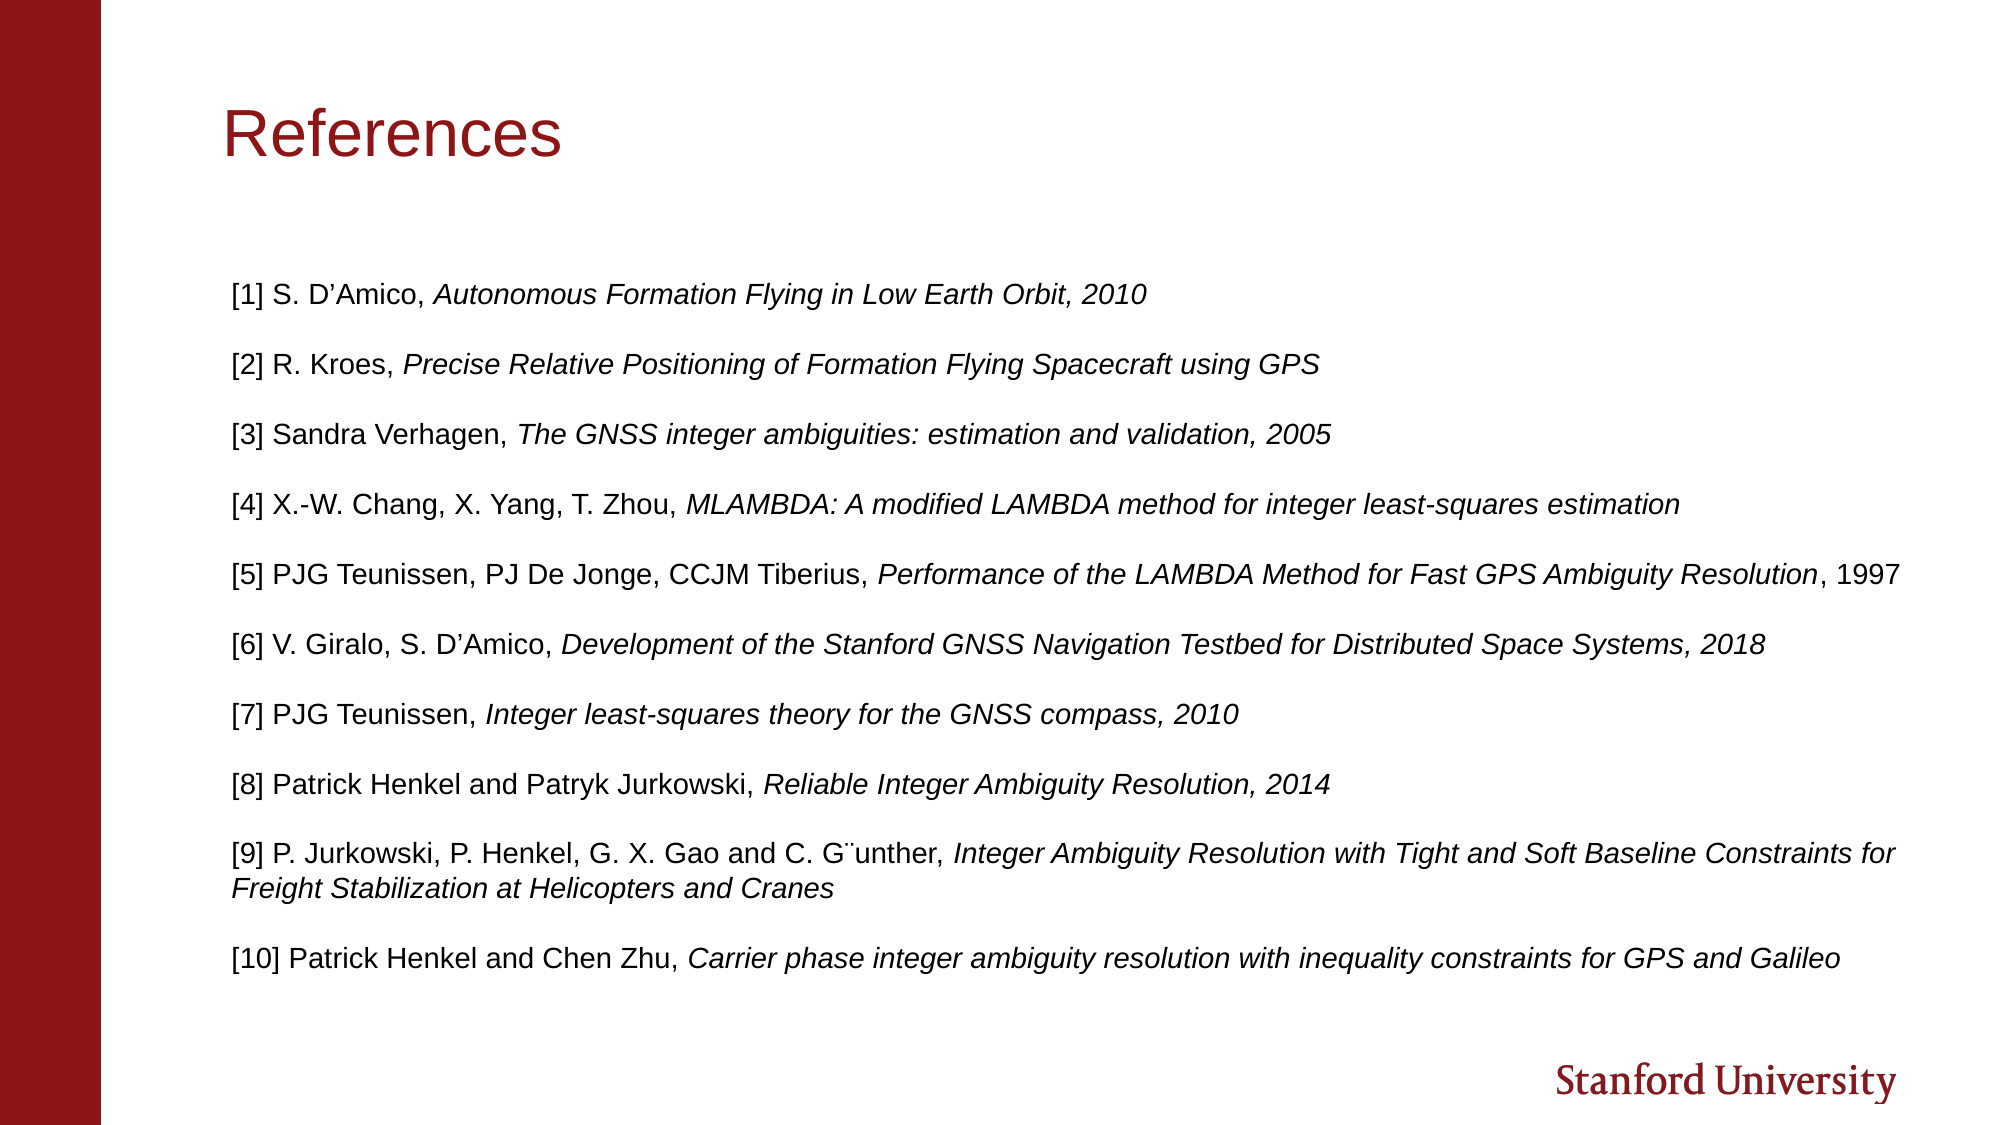

# References
[1] S. D’Amico, Autonomous Formation Flying in Low Earth Orbit, 2010

[2] R. Kroes, Precise Relative Positioning of Formation Flying Spacecraft using GPS

[3] Sandra Verhagen, The GNSS integer ambiguities: estimation and validation, 2005

[4] X.-W. Chang, X. Yang, T. Zhou, MLAMBDA: A modified LAMBDA method for integer least-squares estimation

[5] PJG Teunissen, PJ De Jonge, CCJM Tiberius, Performance of the LAMBDA Method for Fast GPS Ambiguity Resolution, 1997

[6] V. Giralo, S. D’Amico, Development of the Stanford GNSS Navigation Testbed for Distributed Space Systems, 2018

[7] PJG Teunissen, Integer least-squares theory for the GNSS compass, 2010

[8] Patrick Henkel and Patryk Jurkowski, Reliable Integer Ambiguity Resolution, 2014

[9] P. Jurkowski, P. Henkel, G. X. Gao and C. G¨unther, Integer Ambiguity Resolution with Tight and Soft Baseline Constraints for Freight Stabilization at Helicopters and Cranes

[10] Patrick Henkel and Chen Zhu, Carrier phase integer ambiguity resolution with inequality constraints for GPS and Galileo